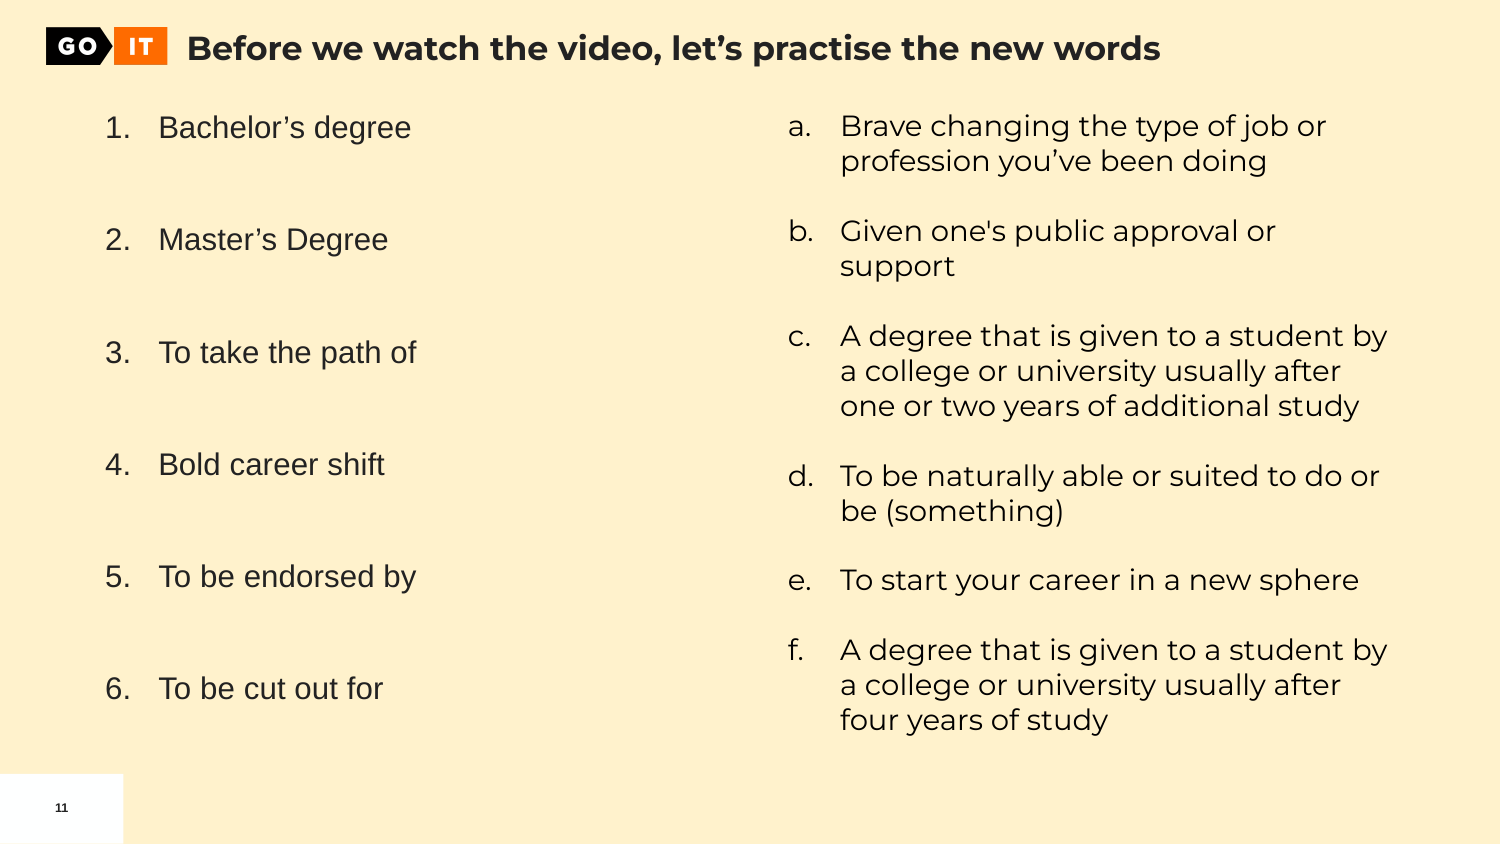

Before we watch the video, let’s practise the new words
Bachelor’s degree

Master’s Degree

To take the path of

Bold career shift

To be endorsed by

To be cut out for
Brave changing the type of job or profession you’ve been doing

Given one's public approval or support

A degree that is given to a student by a college or university usually after one or two years of additional study

To be naturally able or suited to do or be (something)

To start your career in a new sphere

A degree that is given to a student by a college or university usually after four years of study